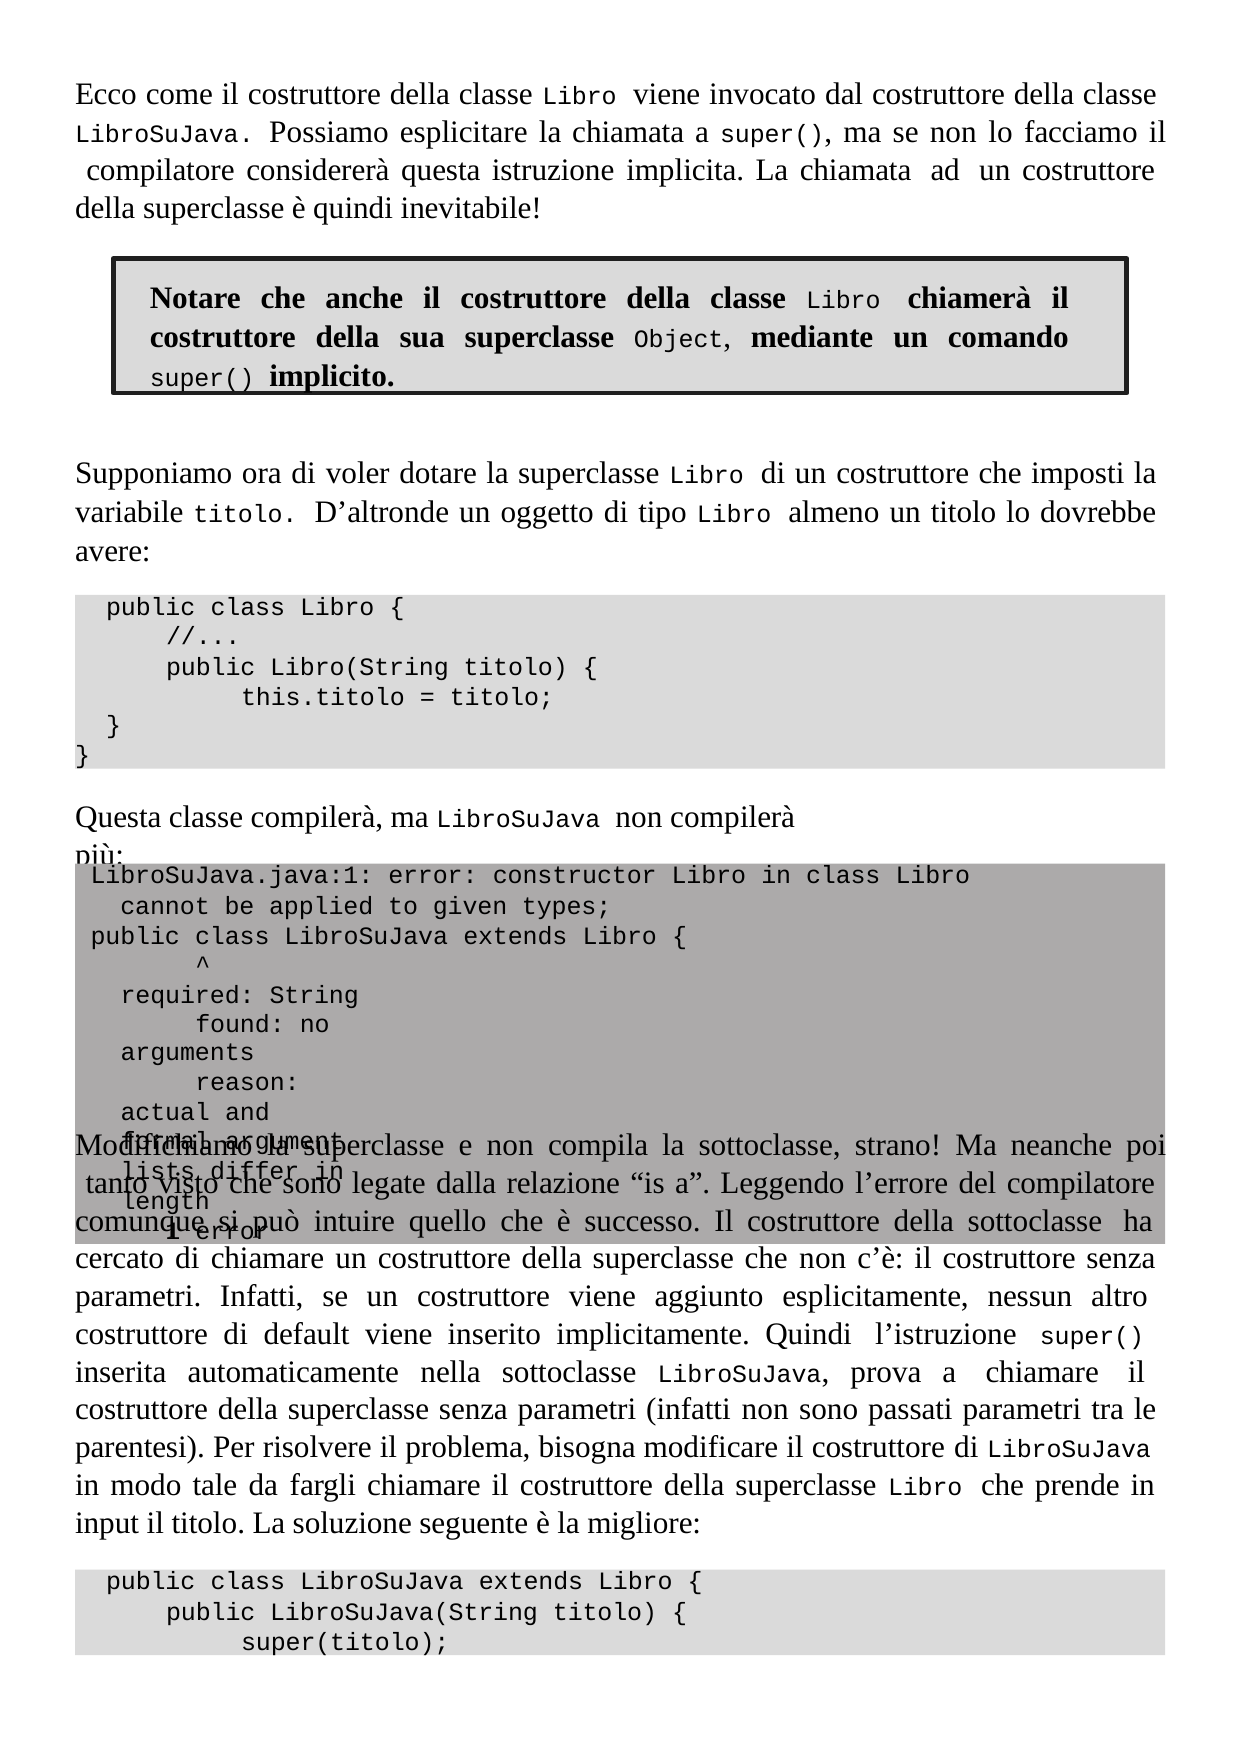

Ecco come il costruttore della classe Libro viene invocato dal costruttore della classe  LibroSuJava. Possiamo esplicitare la chiamata a super(), ma se non lo facciamo il  compilatore considererà questa istruzione implicita. La chiamata ad un costruttore  della superclasse è quindi inevitabile!
Notare che anche il costruttore della classe Libro chiamerà il  costruttore della sua superclasse Object, mediante un comando  super() implicito.
Supponiamo ora di voler dotare la superclasse Libro di un costruttore che imposti la  variabile titolo. D’altronde un oggetto di tipo Libro almeno un titolo lo dovrebbe  avere:
public class Libro {
//...
public Libro(String titolo) {  this.titolo = titolo;
}
}
Questa classe compilerà, ma LibroSuJava non compilerà più:
LibroSuJava.java:1: error: constructor Libro in class Libro
cannot be applied to given types;  public class LibroSuJava extends Libro {
^  required: String
found: no arguments
reason: actual and formal argument lists differ in length
1 error
Modifichiamo la superclasse e non compila la sottoclasse, strano! Ma neanche poi  tanto visto che sono legate dalla relazione “is a”. Leggendo l’errore del compilatore  comunque si può intuire quello che è successo. Il costruttore della sottoclasse ha  cercato di chiamare un costruttore della superclasse che non c’è: il costruttore senza  parametri. Infatti, se un costruttore viene aggiunto esplicitamente, nessun altro  costruttore di default viene inserito implicitamente. Quindi l’istruzione super()  inserita automaticamente nella sottoclasse LibroSuJava, prova a chiamare il  costruttore della superclasse senza parametri (infatti non sono passati parametri tra le  parentesi). Per risolvere il problema, bisogna modificare il costruttore di LibroSuJava  in modo tale da fargli chiamare il costruttore della superclasse Libro che prende in  input il titolo. La soluzione seguente è la migliore:
public class LibroSuJava extends Libro {
public LibroSuJava(String titolo) {  super(titolo);